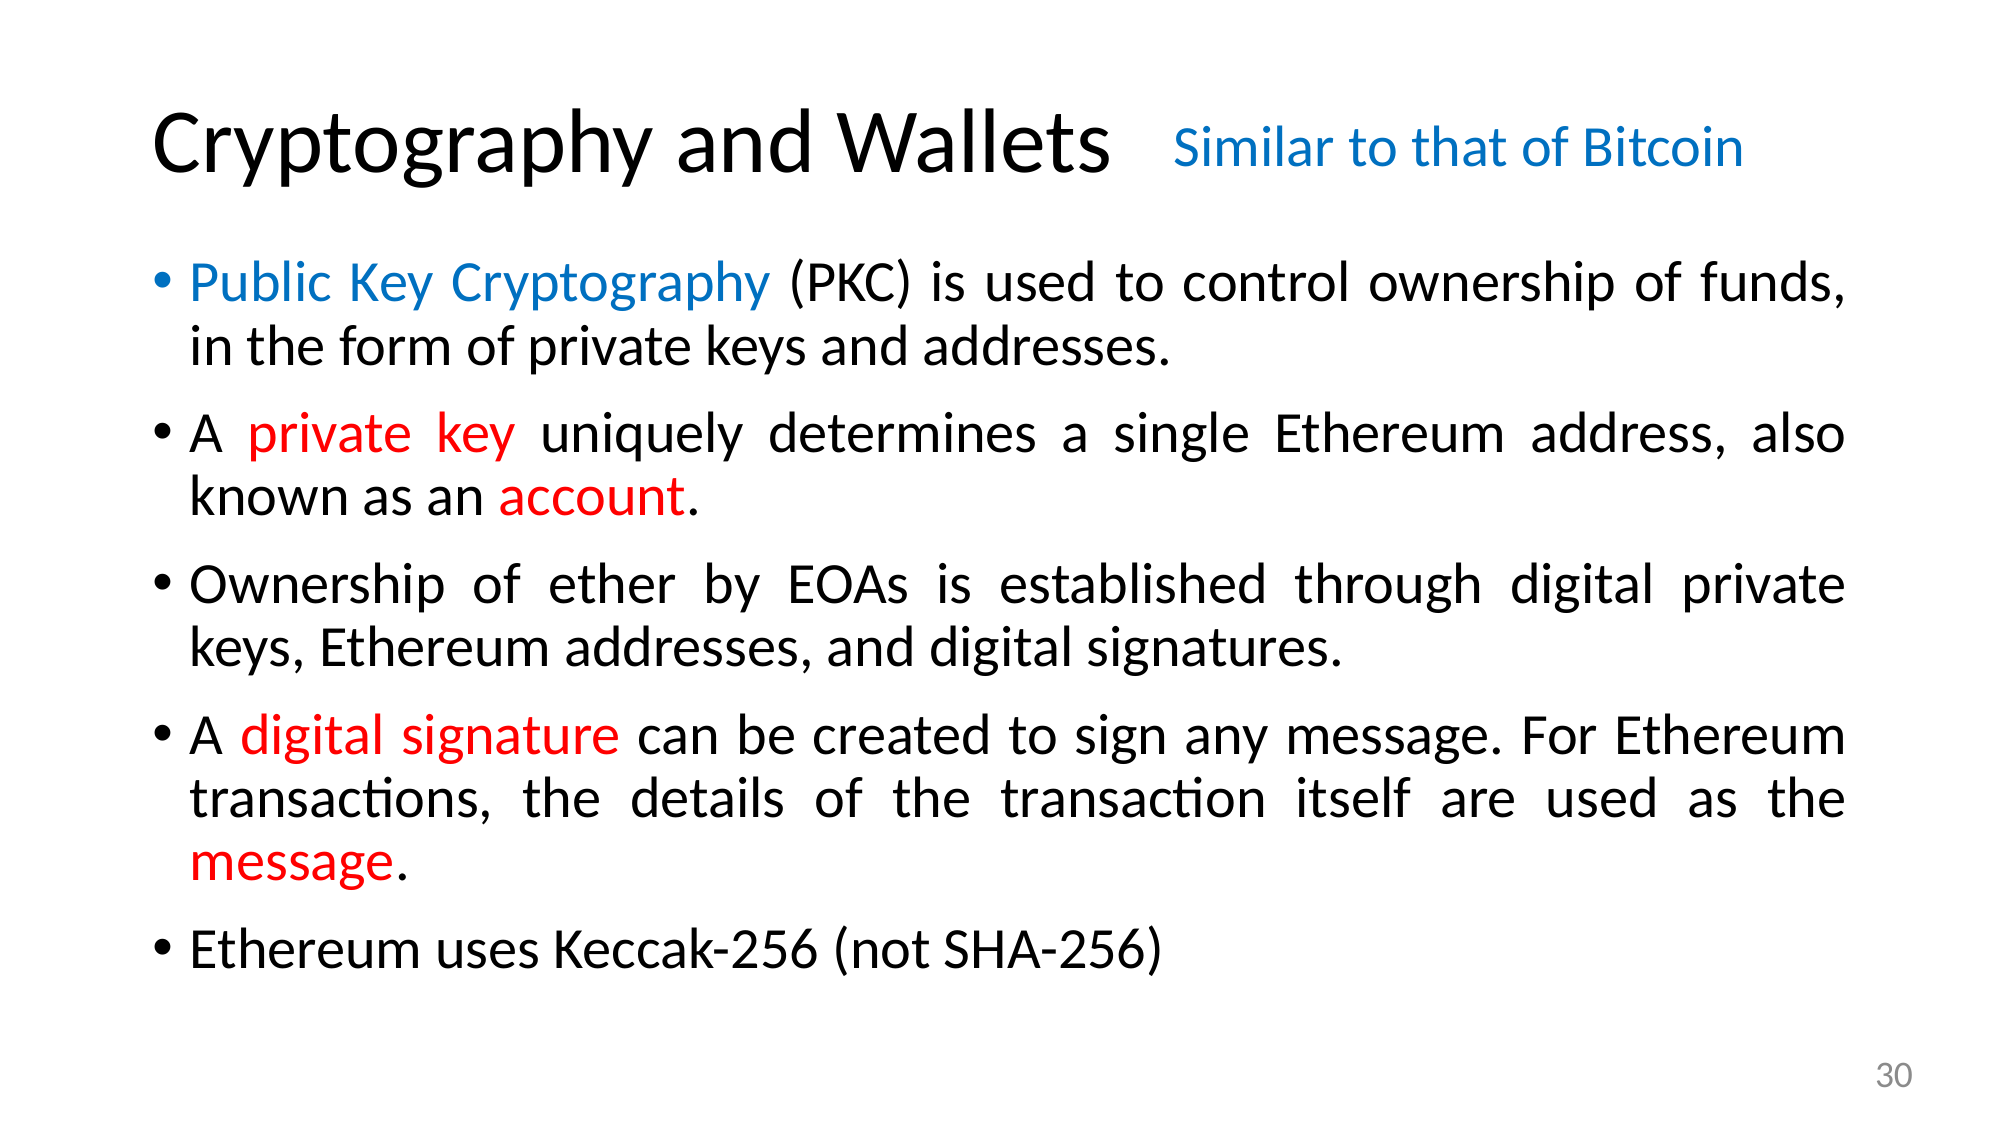

# Cryptography and Wallets
Similar to that of Bitcoin
Public Key Cryptography (PKC) is used to control ownership of funds, in the form of private keys and addresses.
A private key uniquely determines a single Ethereum address, also known as an account.
Ownership of ether by EOAs is established through digital private keys, Ethereum addresses, and digital signatures.
A digital signature can be created to sign any message. For Ethereum transactions, the details of the transaction itself are used as the message.
Ethereum uses Keccak-256 (not SHA-256)
30